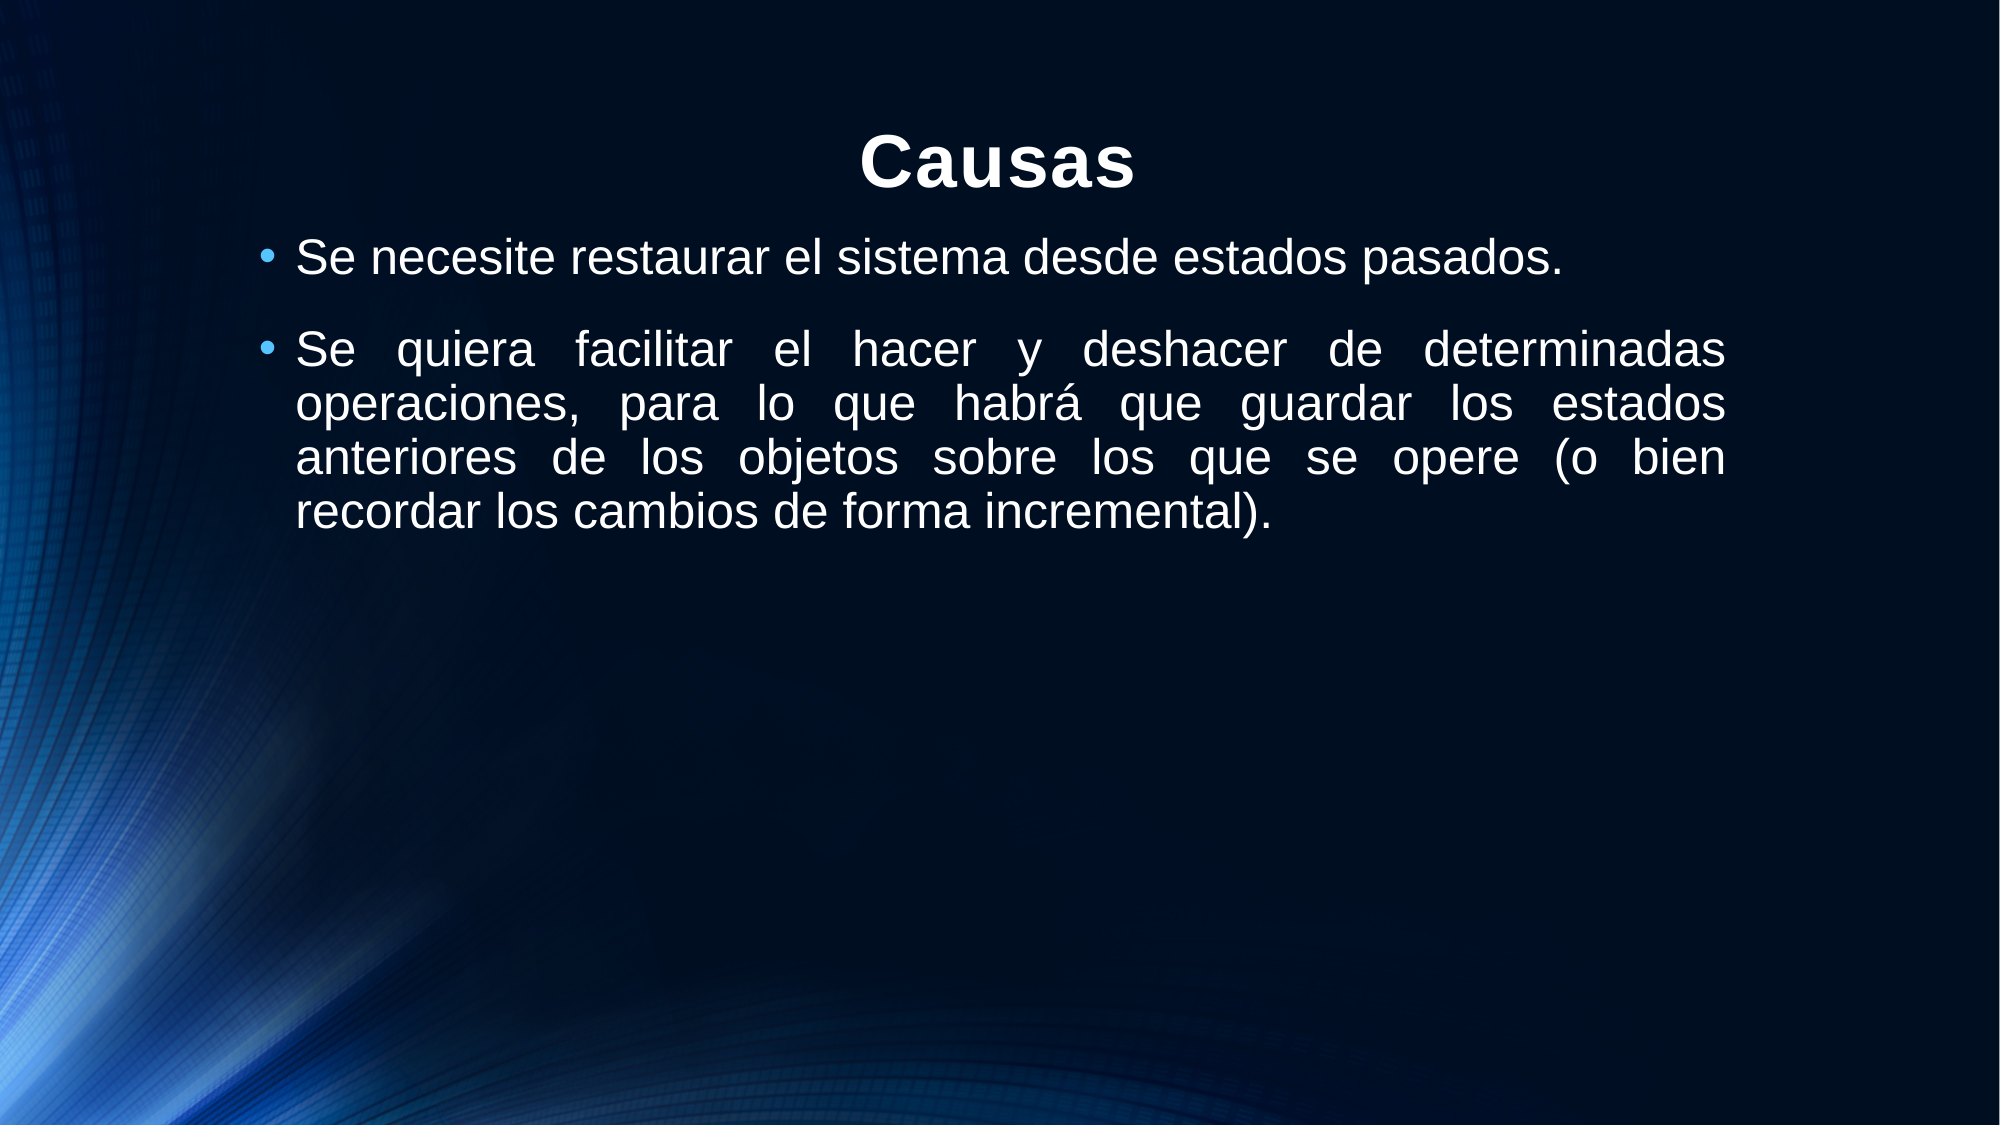

# Causas
Se necesite restaurar el sistema desde estados pasados.
Se quiera facilitar el hacer y deshacer de determinadas operaciones, para lo que habrá que guardar los estados anteriores de los objetos sobre los que se opere (o bien recordar los cambios de forma incremental).